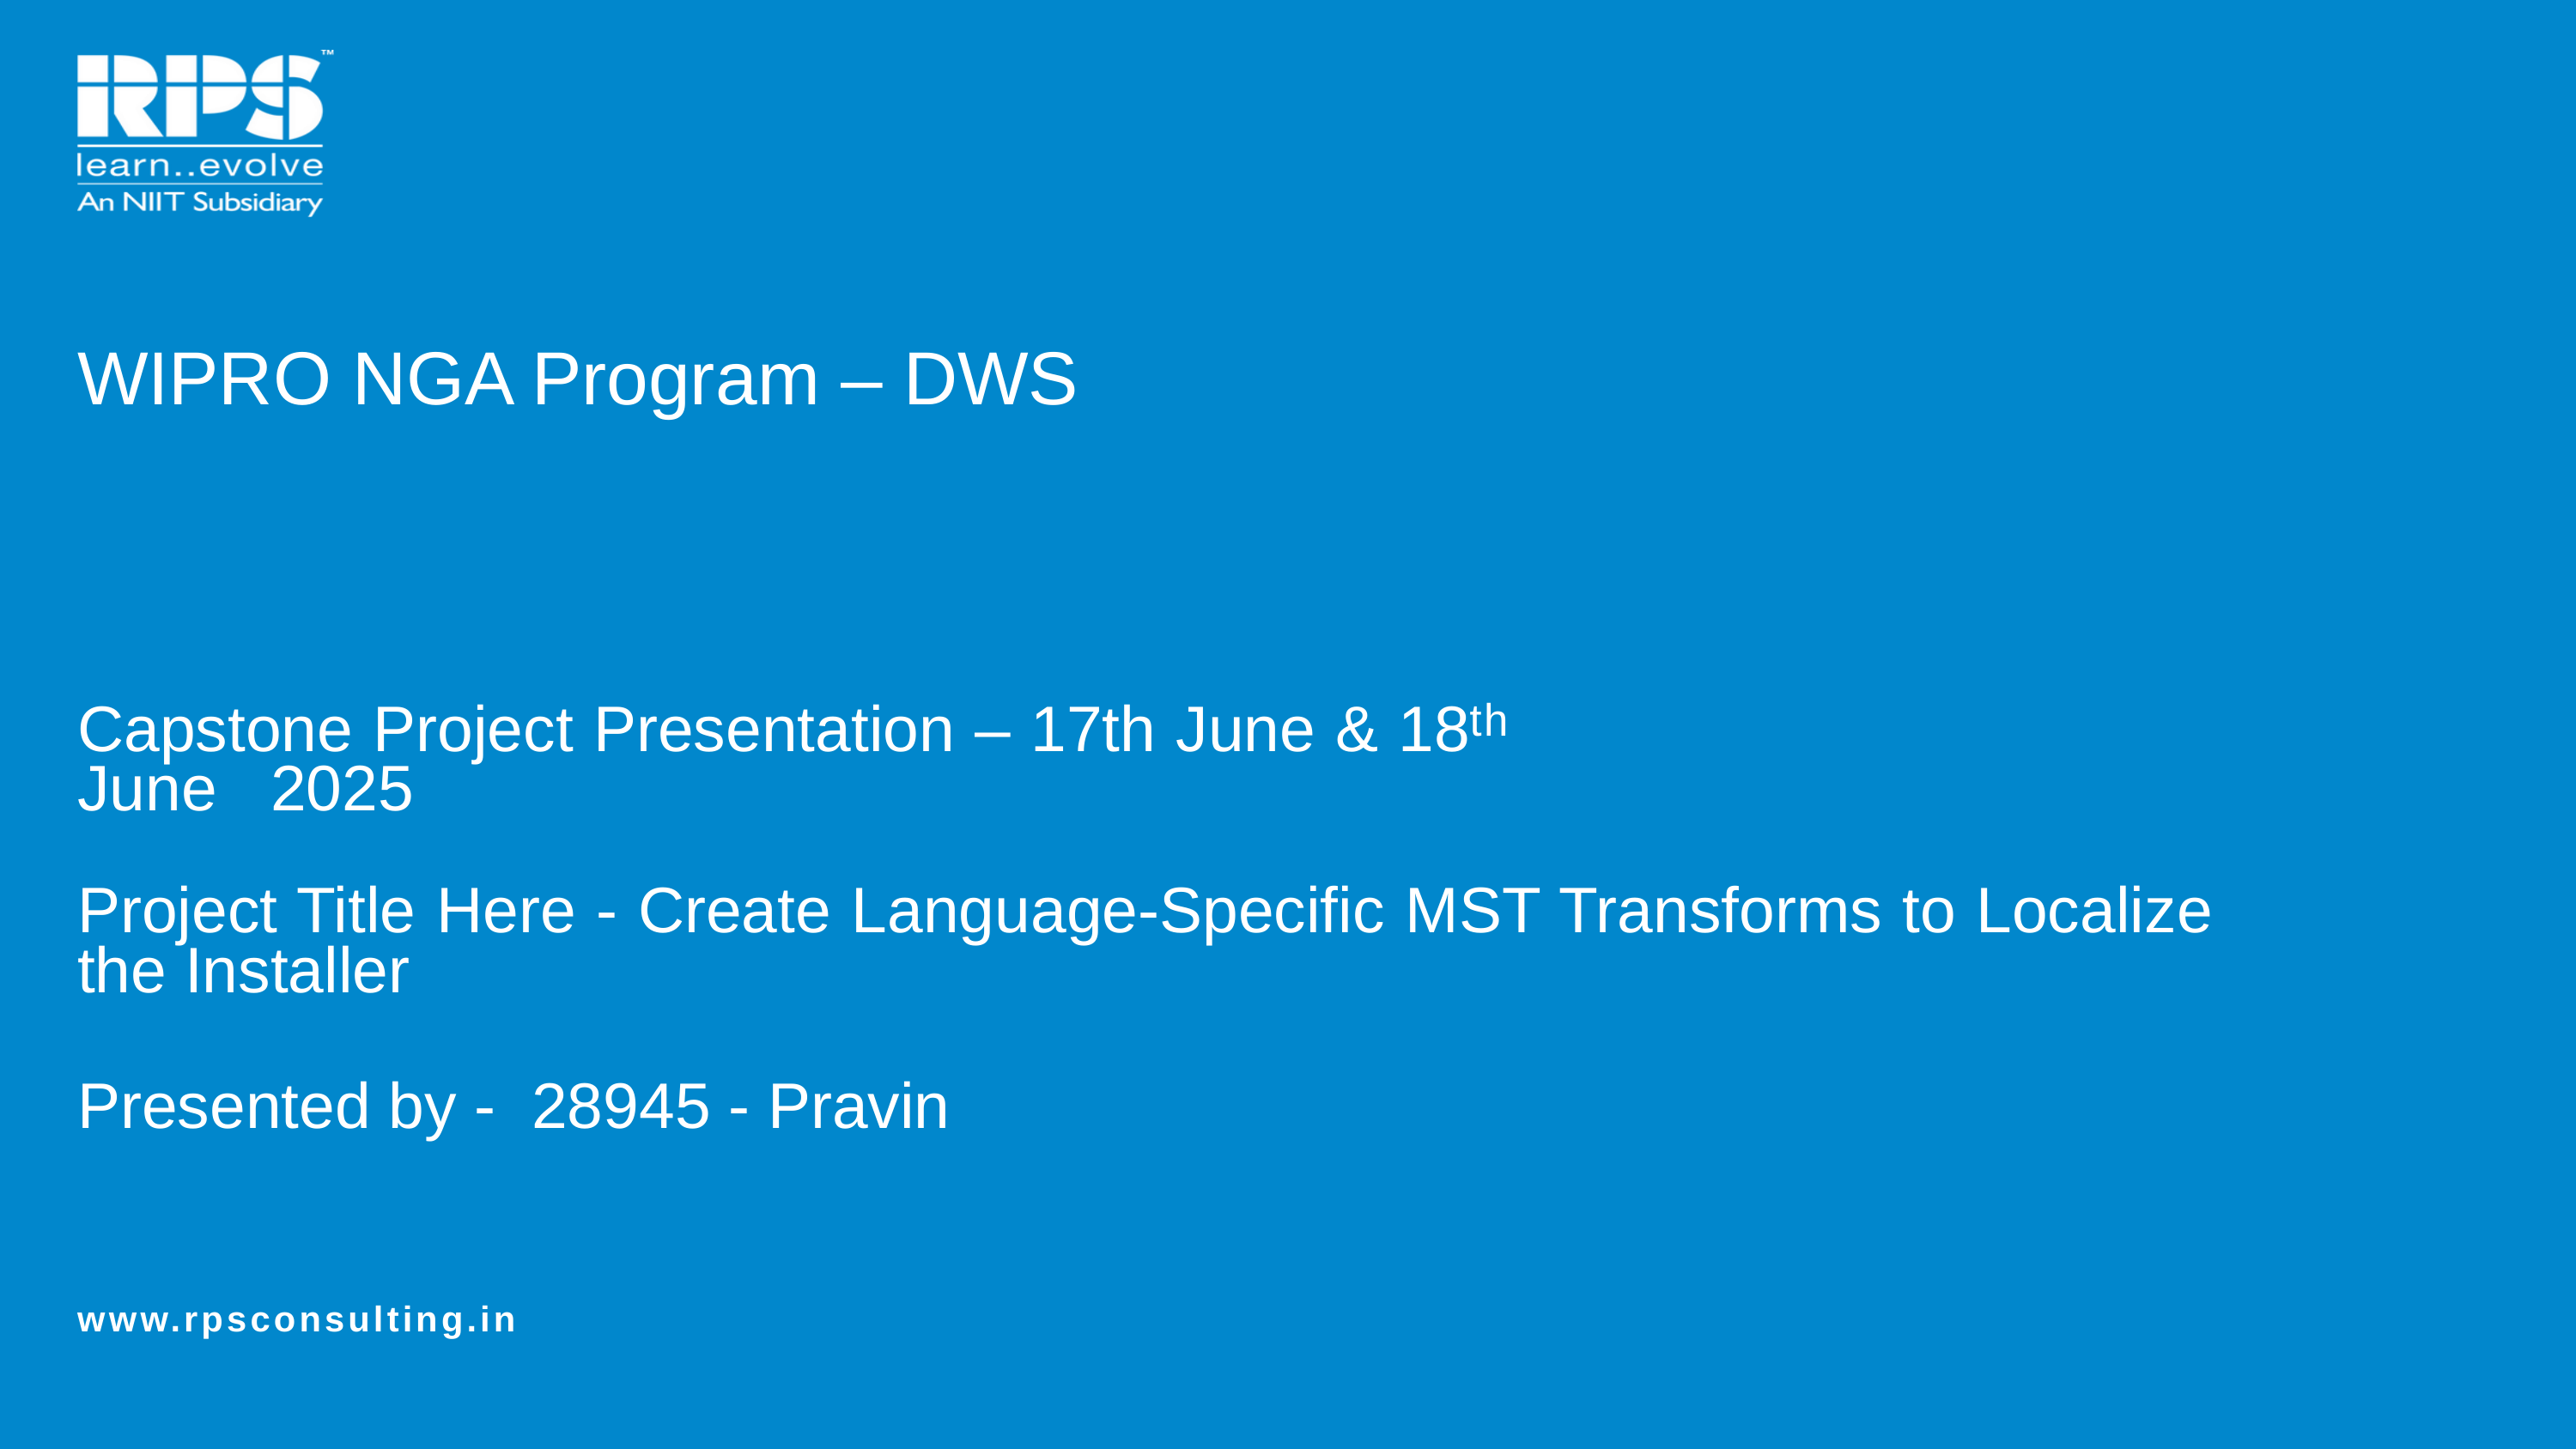

WIPRO NGA Program – DWS
Capstone Project Presentation – 17th June & 18ᵗʰ June   2025
Project Title Here - Create Language-Specific MST Transforms to Localize the Installer
Presented by -  28945 - Pravin
www.rpsconsulting.in